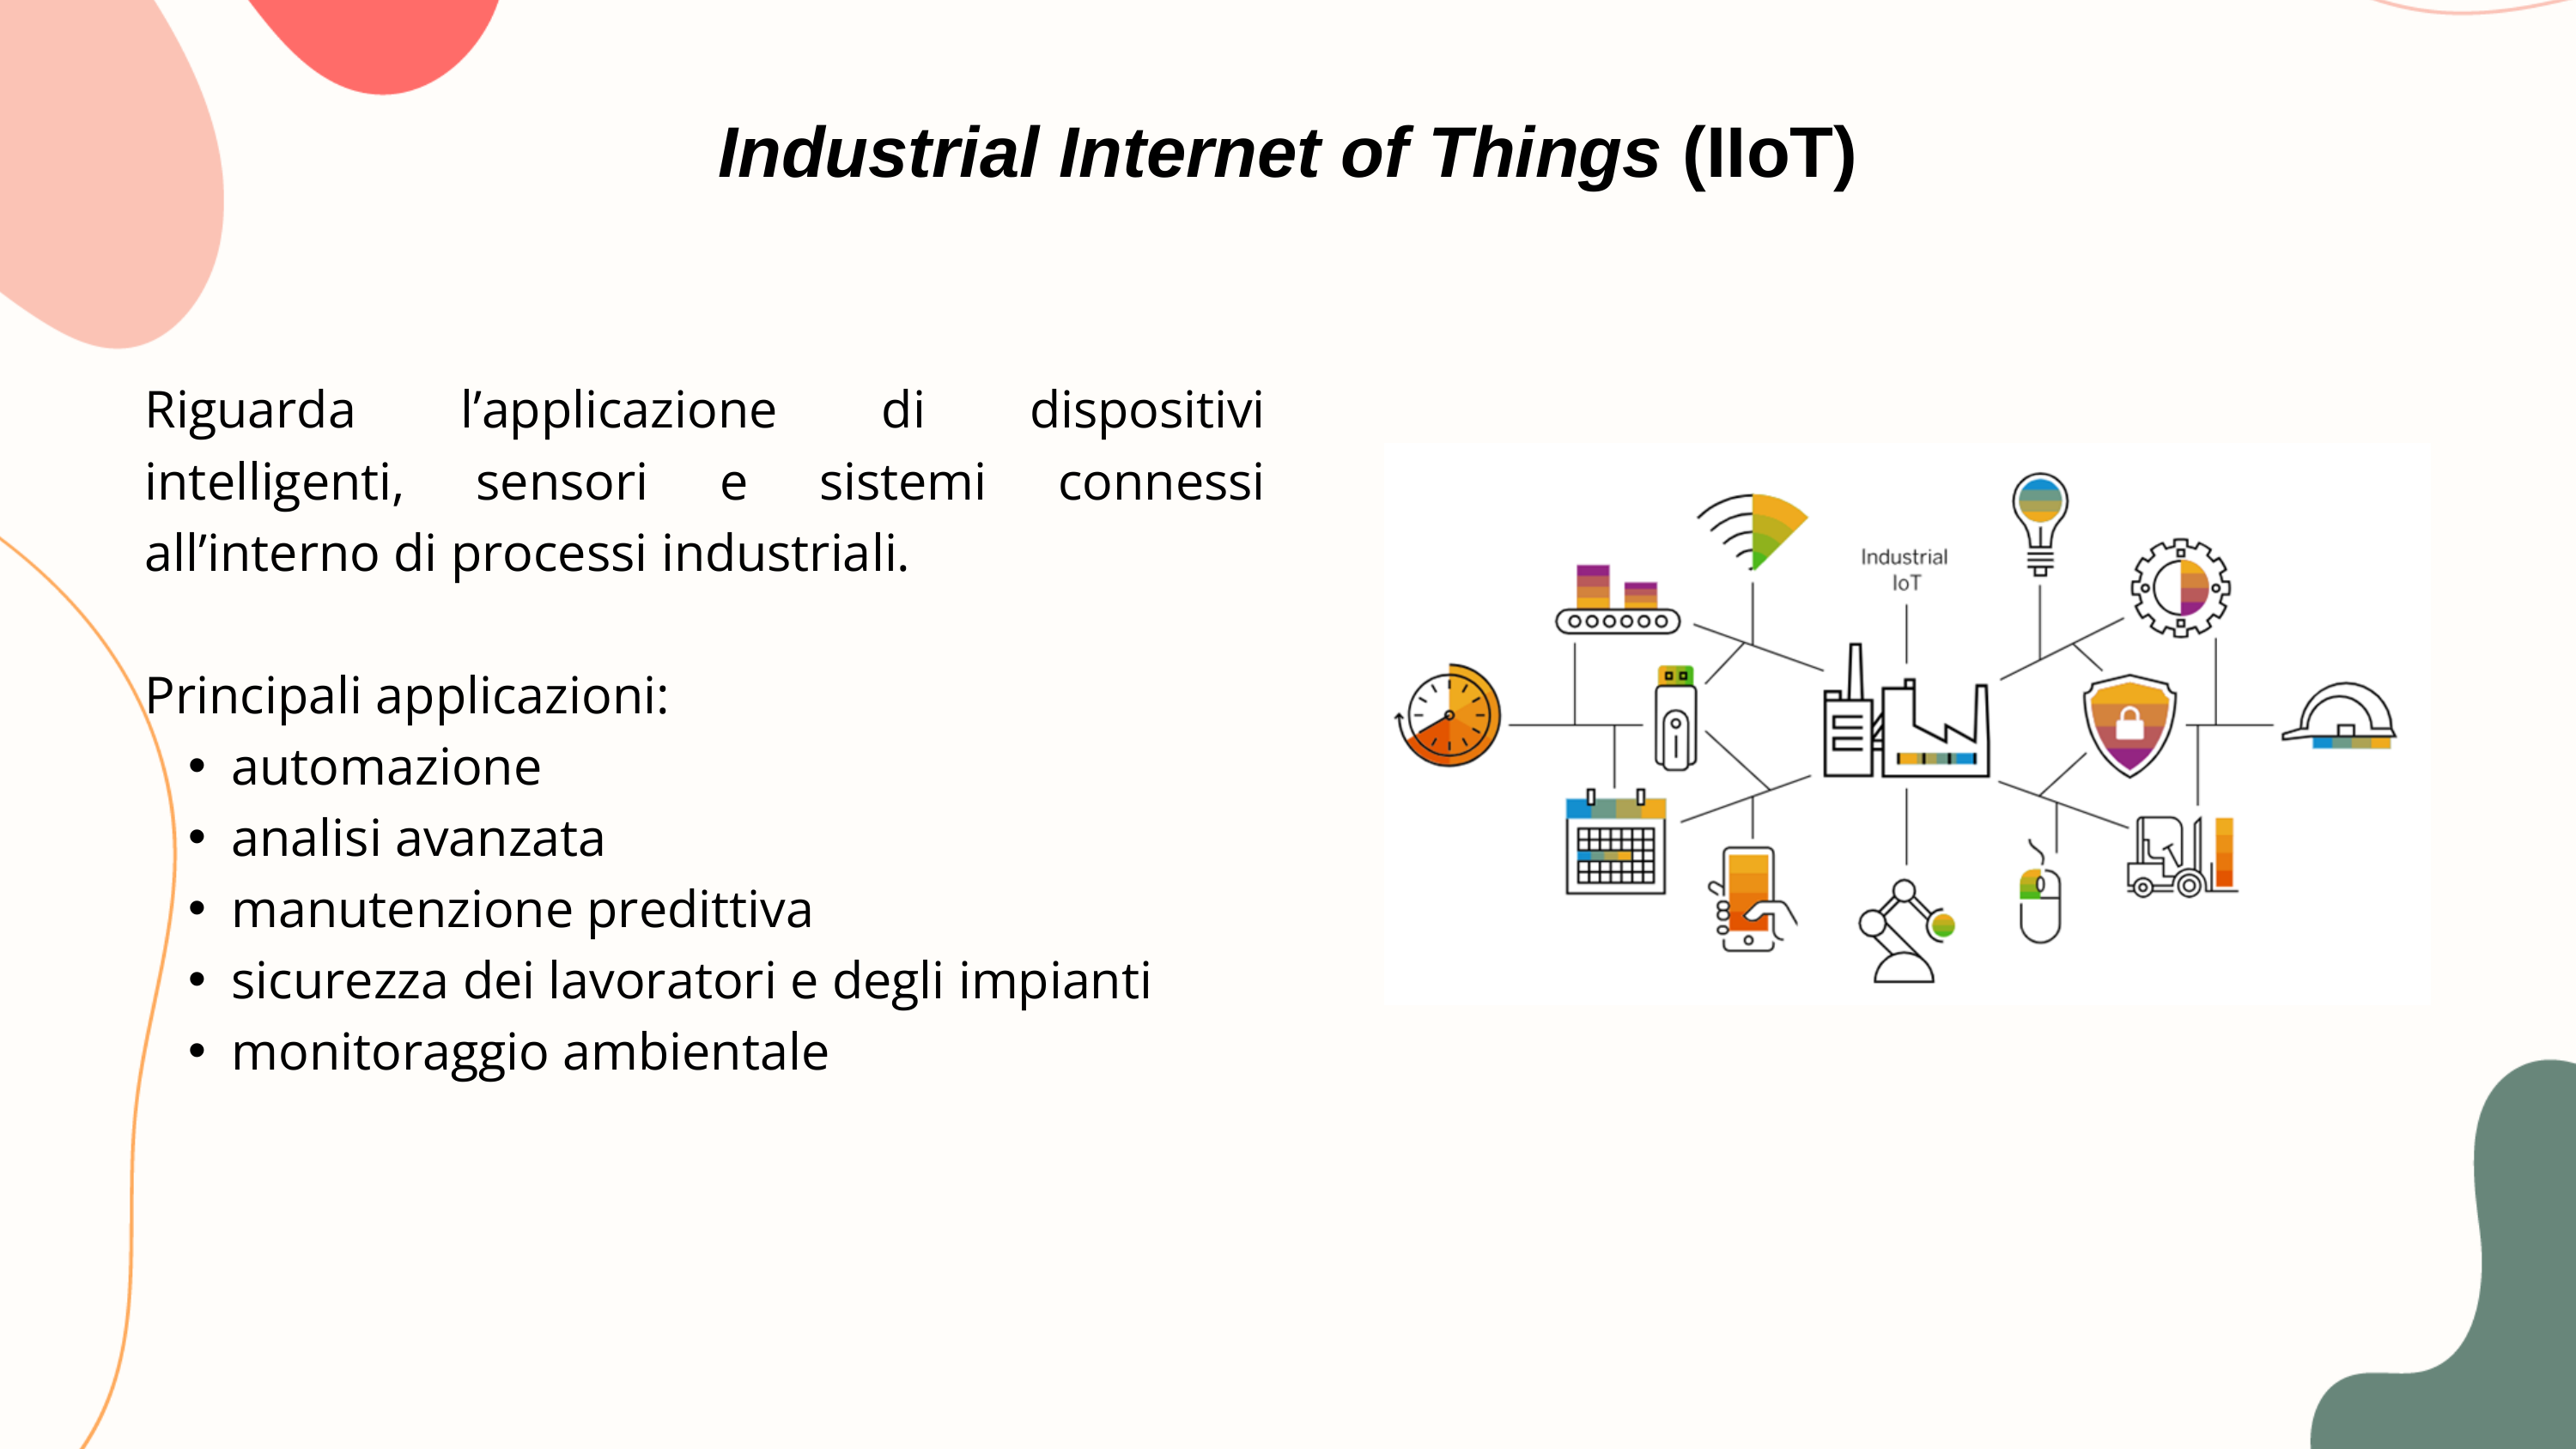

Industrial Internet of Things (IIoT)
Riguarda l’applicazione di dispositivi intelligenti, sensori e sistemi connessi all’interno di processi industriali.

Principali applicazioni:
automazione
analisi avanzata
manutenzione predittiva
sicurezza dei lavoratori e degli impianti
monitoraggio ambientale